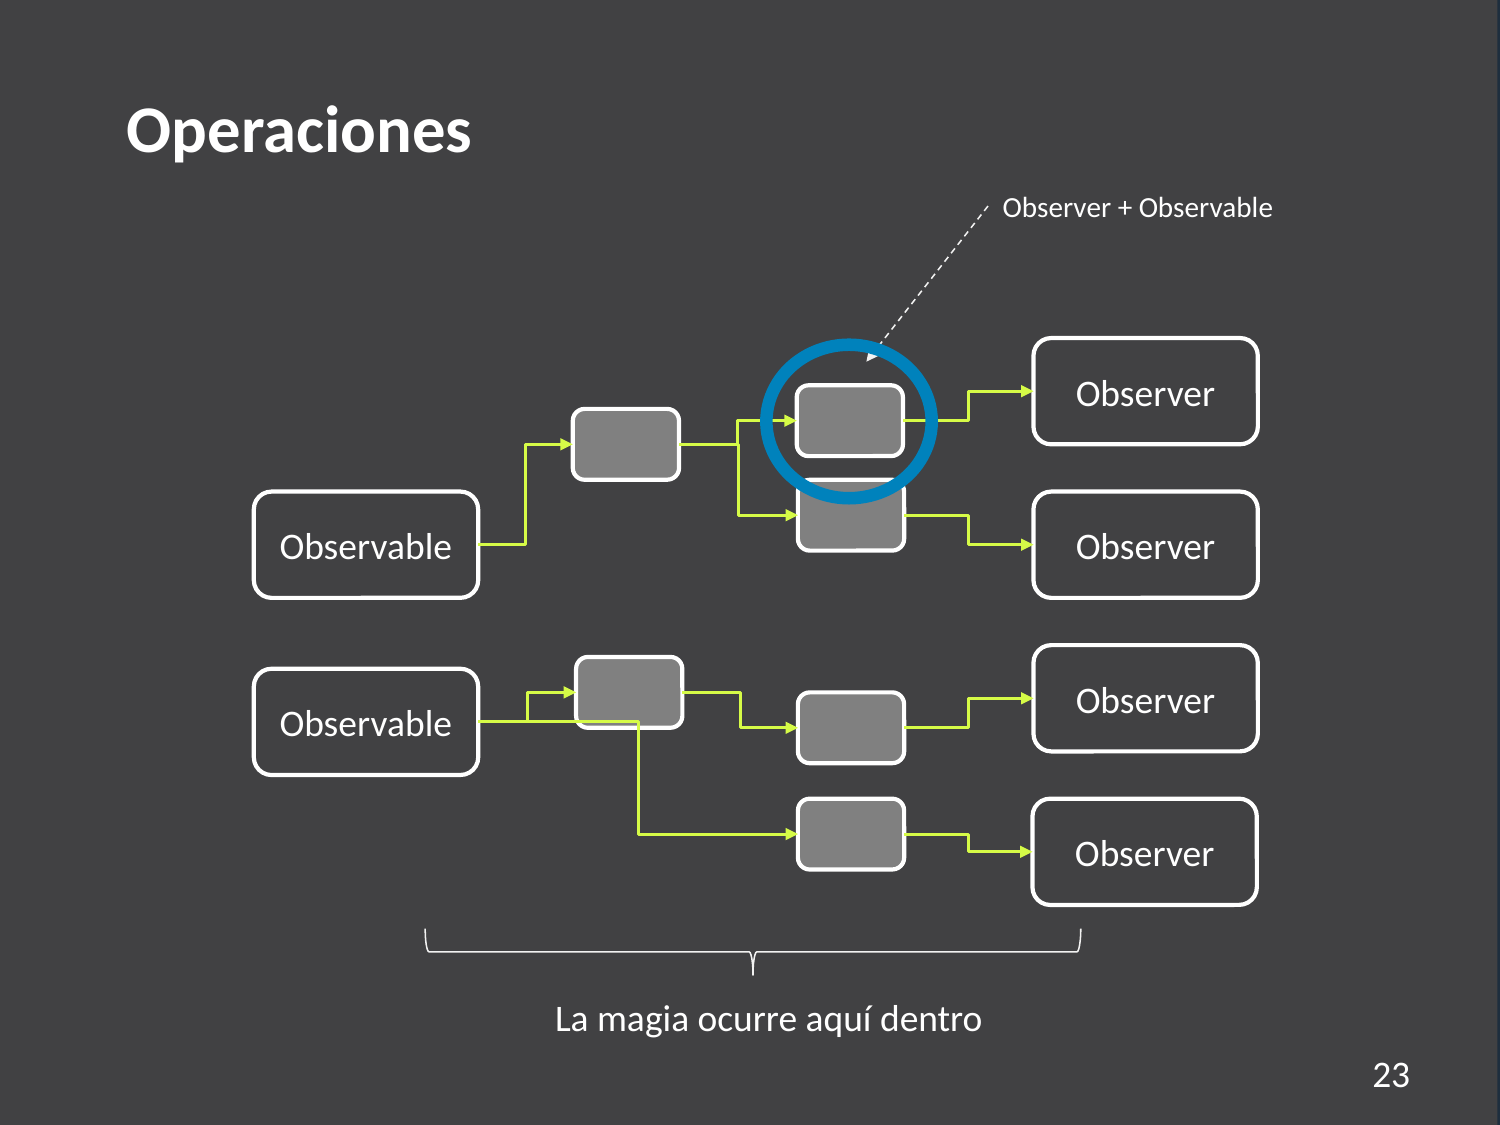

Operaciones
Observer + Observable
Observer

Observable
Observer
Observer

Observable

Observer

La magia ocurre aquí dentro
23